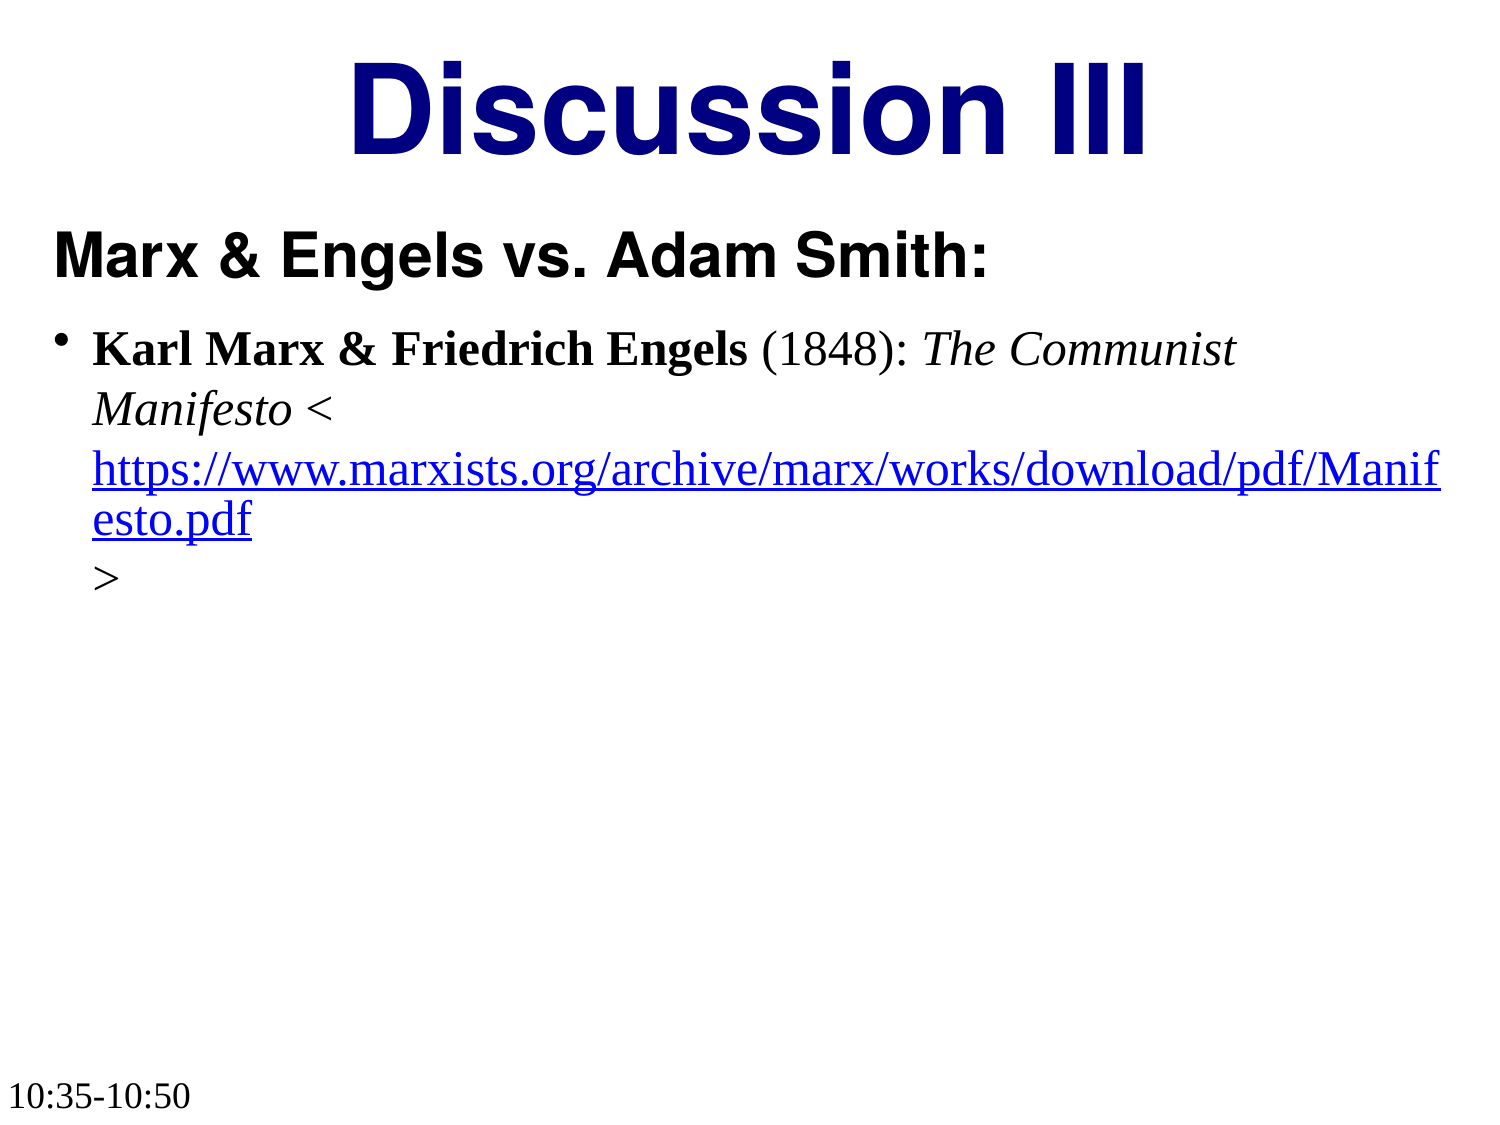

Discussion III
Marx & Engels vs. Adam Smith:
Karl Marx & Friedrich Engels (1848): The Communist Manifesto <https://www.marxists.org/archive/marx/works/download/pdf/Manifesto.pdf>
10:35-10:50